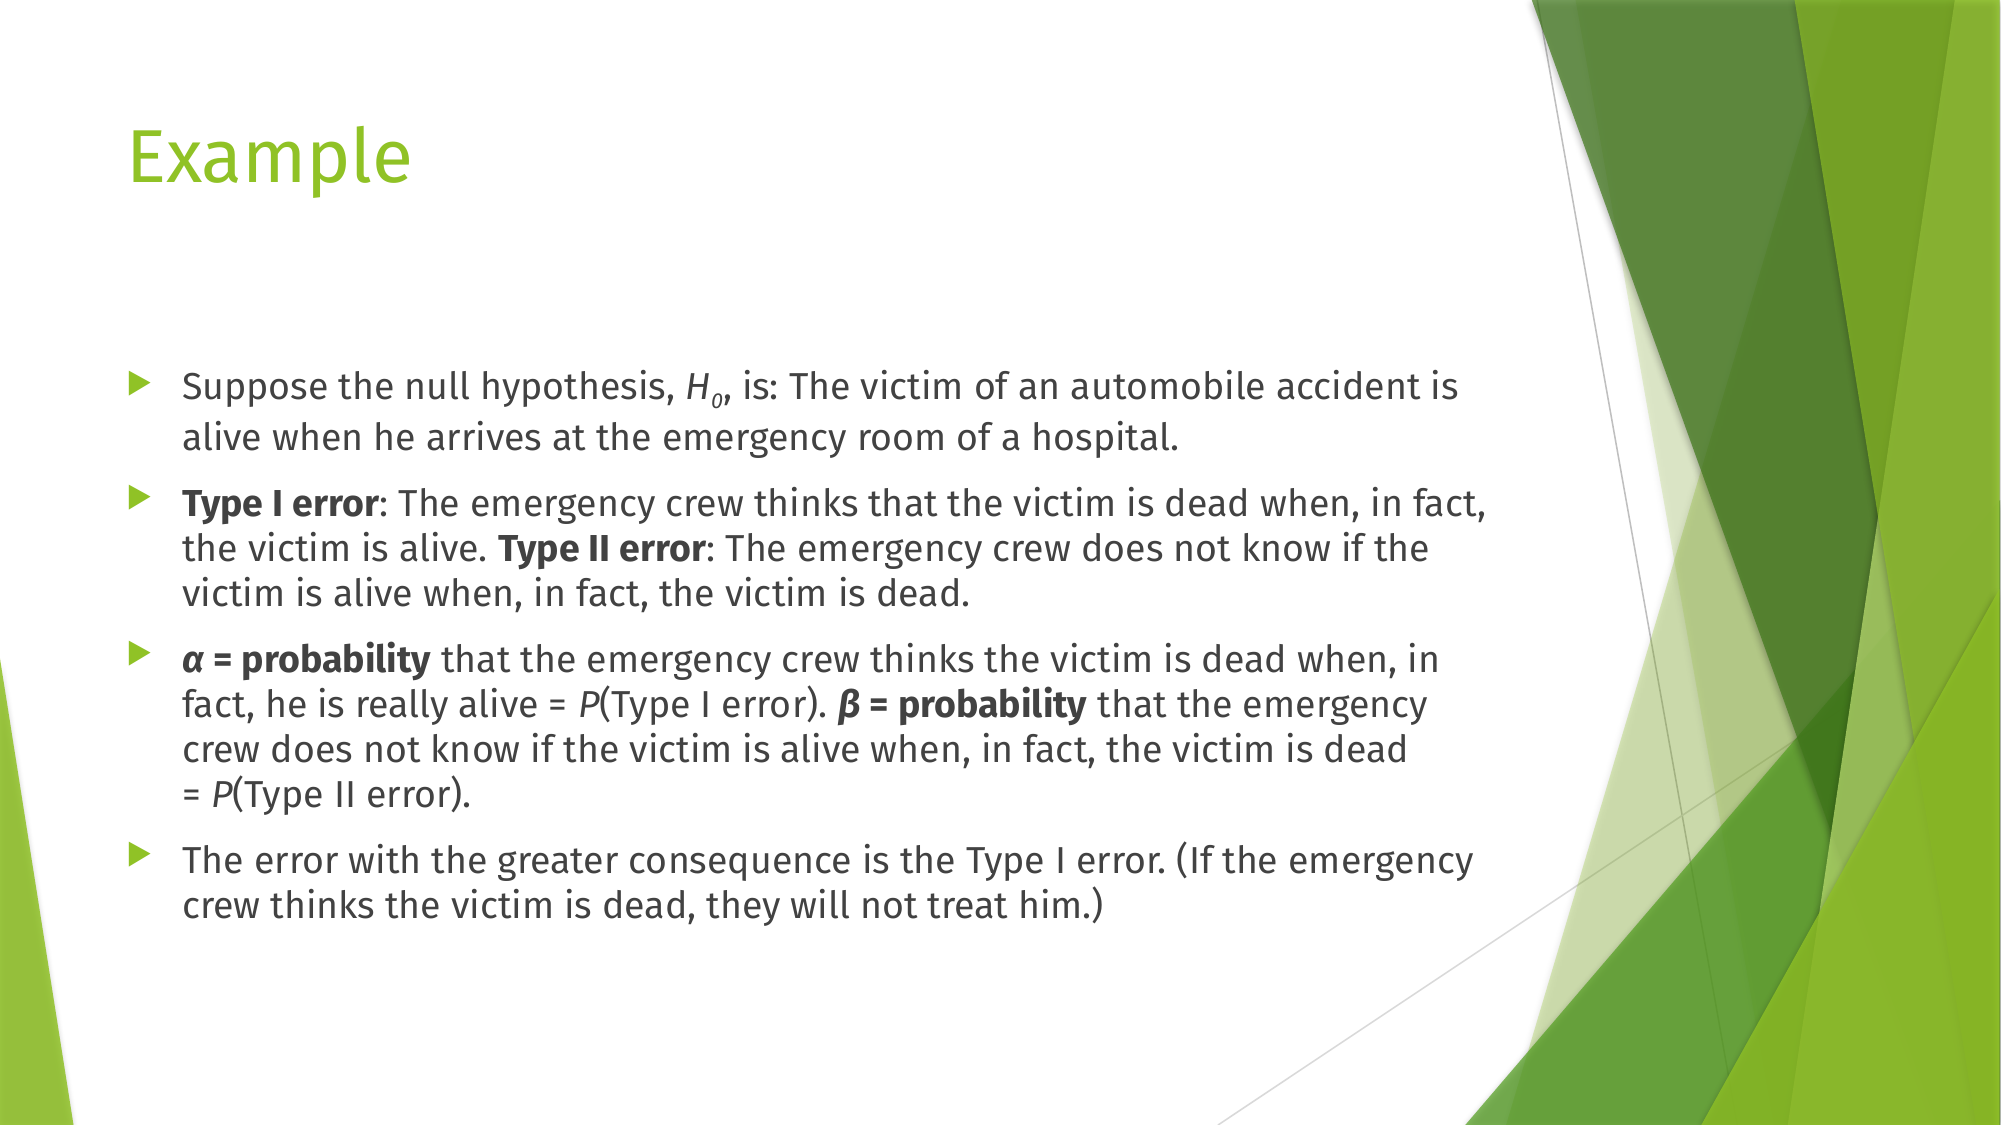

# Example
Suppose the null hypothesis, H0, is: The victim of an automobile accident is alive when he arrives at the emergency room of a hospital.
Type I error: The emergency crew thinks that the victim is dead when, in fact, the victim is alive. Type II error: The emergency crew does not know if the victim is alive when, in fact, the victim is dead.
α = probability that the emergency crew thinks the victim is dead when, in fact, he is really alive = P(Type I error). β = probability that the emergency crew does not know if the victim is alive when, in fact, the victim is dead = P(Type II error).
The error with the greater consequence is the Type I error. (If the emergency crew thinks the victim is dead, they will not treat him.)